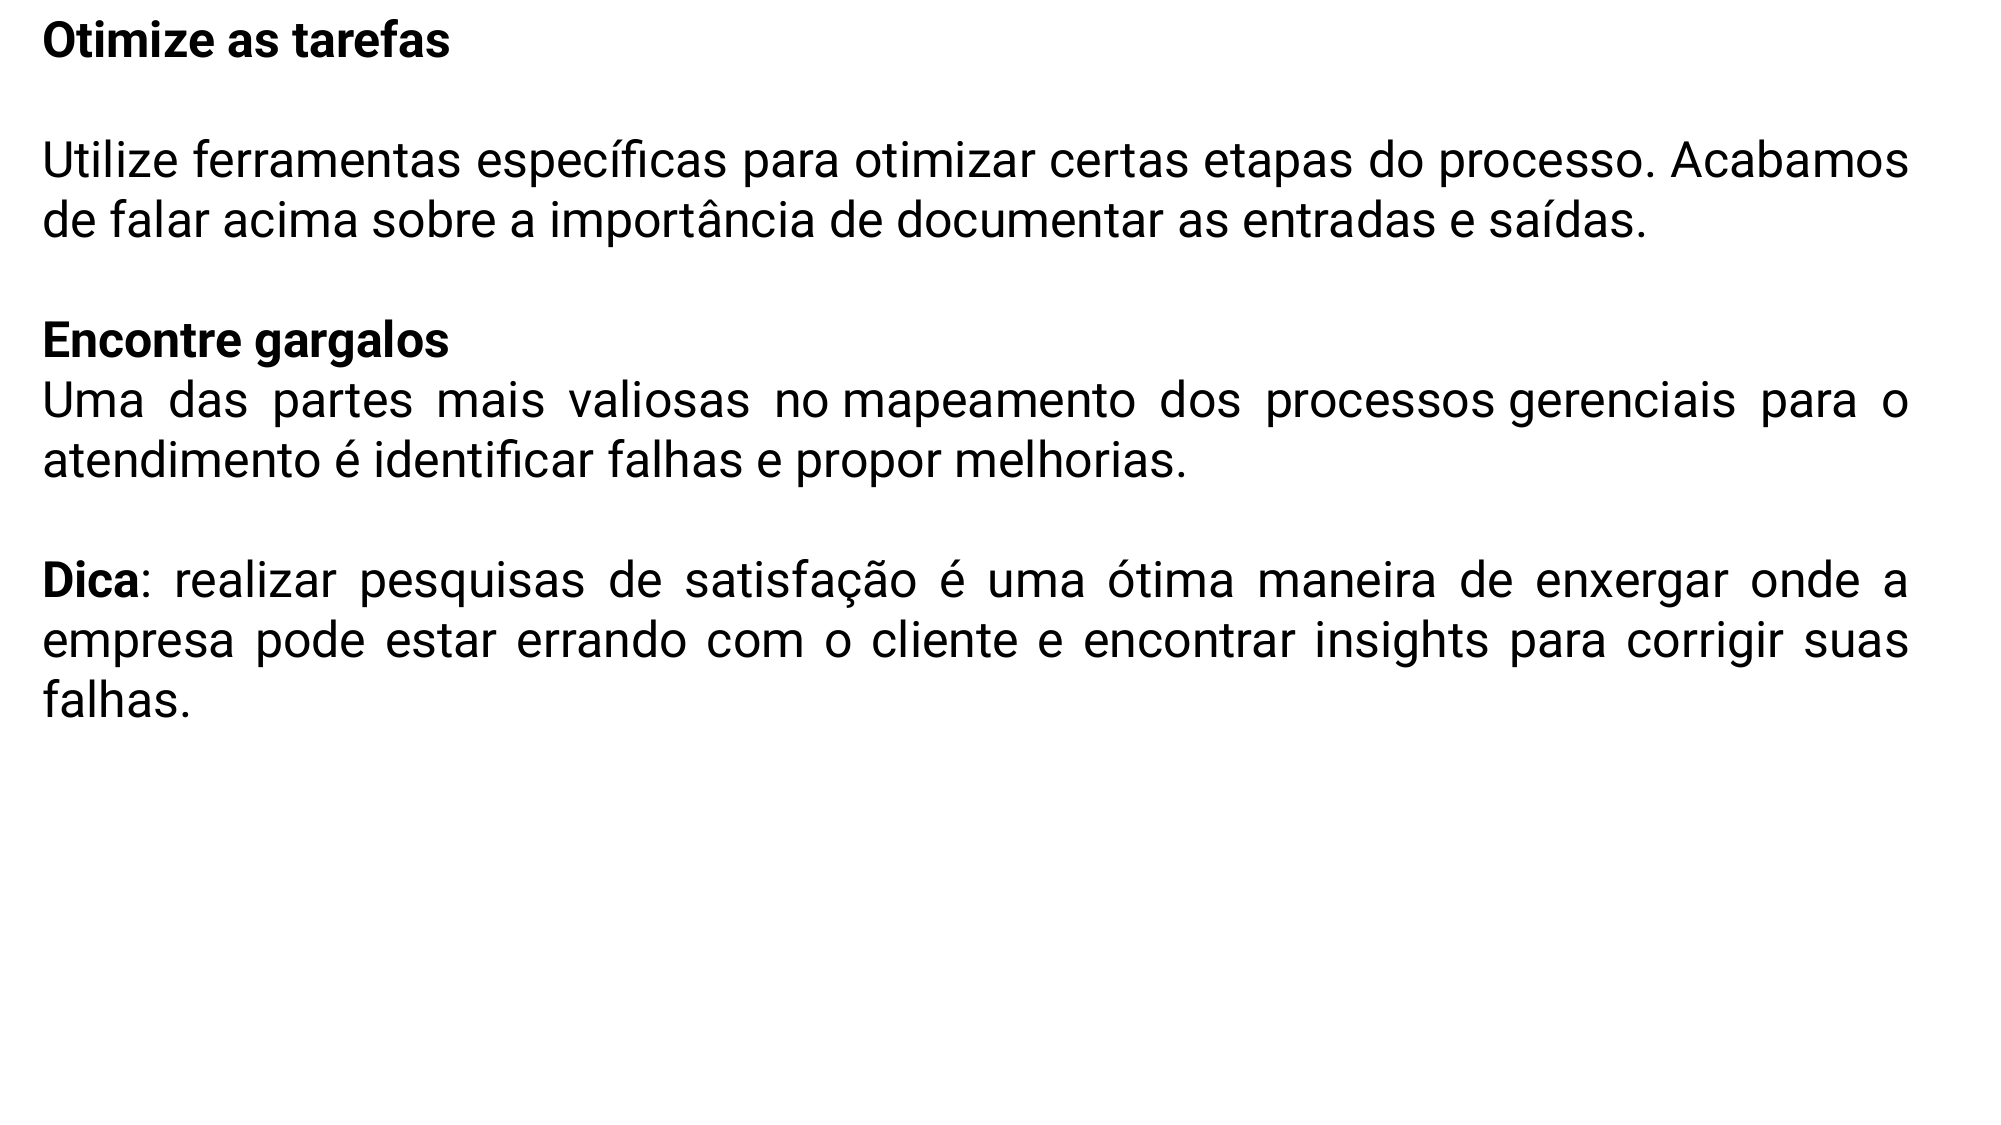

Otimize as tarefas

Utilize ferramentas específicas para otimizar certas etapas do processo. Acabamos de falar acima sobre a importância de documentar as entradas e saídas.

Encontre gargalos
Uma das partes mais valiosas no mapeamento dos processos gerenciais para o atendimento é identificar falhas e propor melhorias.

Dica: realizar pesquisas de satisfação é uma ótima maneira de enxergar onde a empresa pode estar errando com o cliente e encontrar insights para corrigir suas falhas.